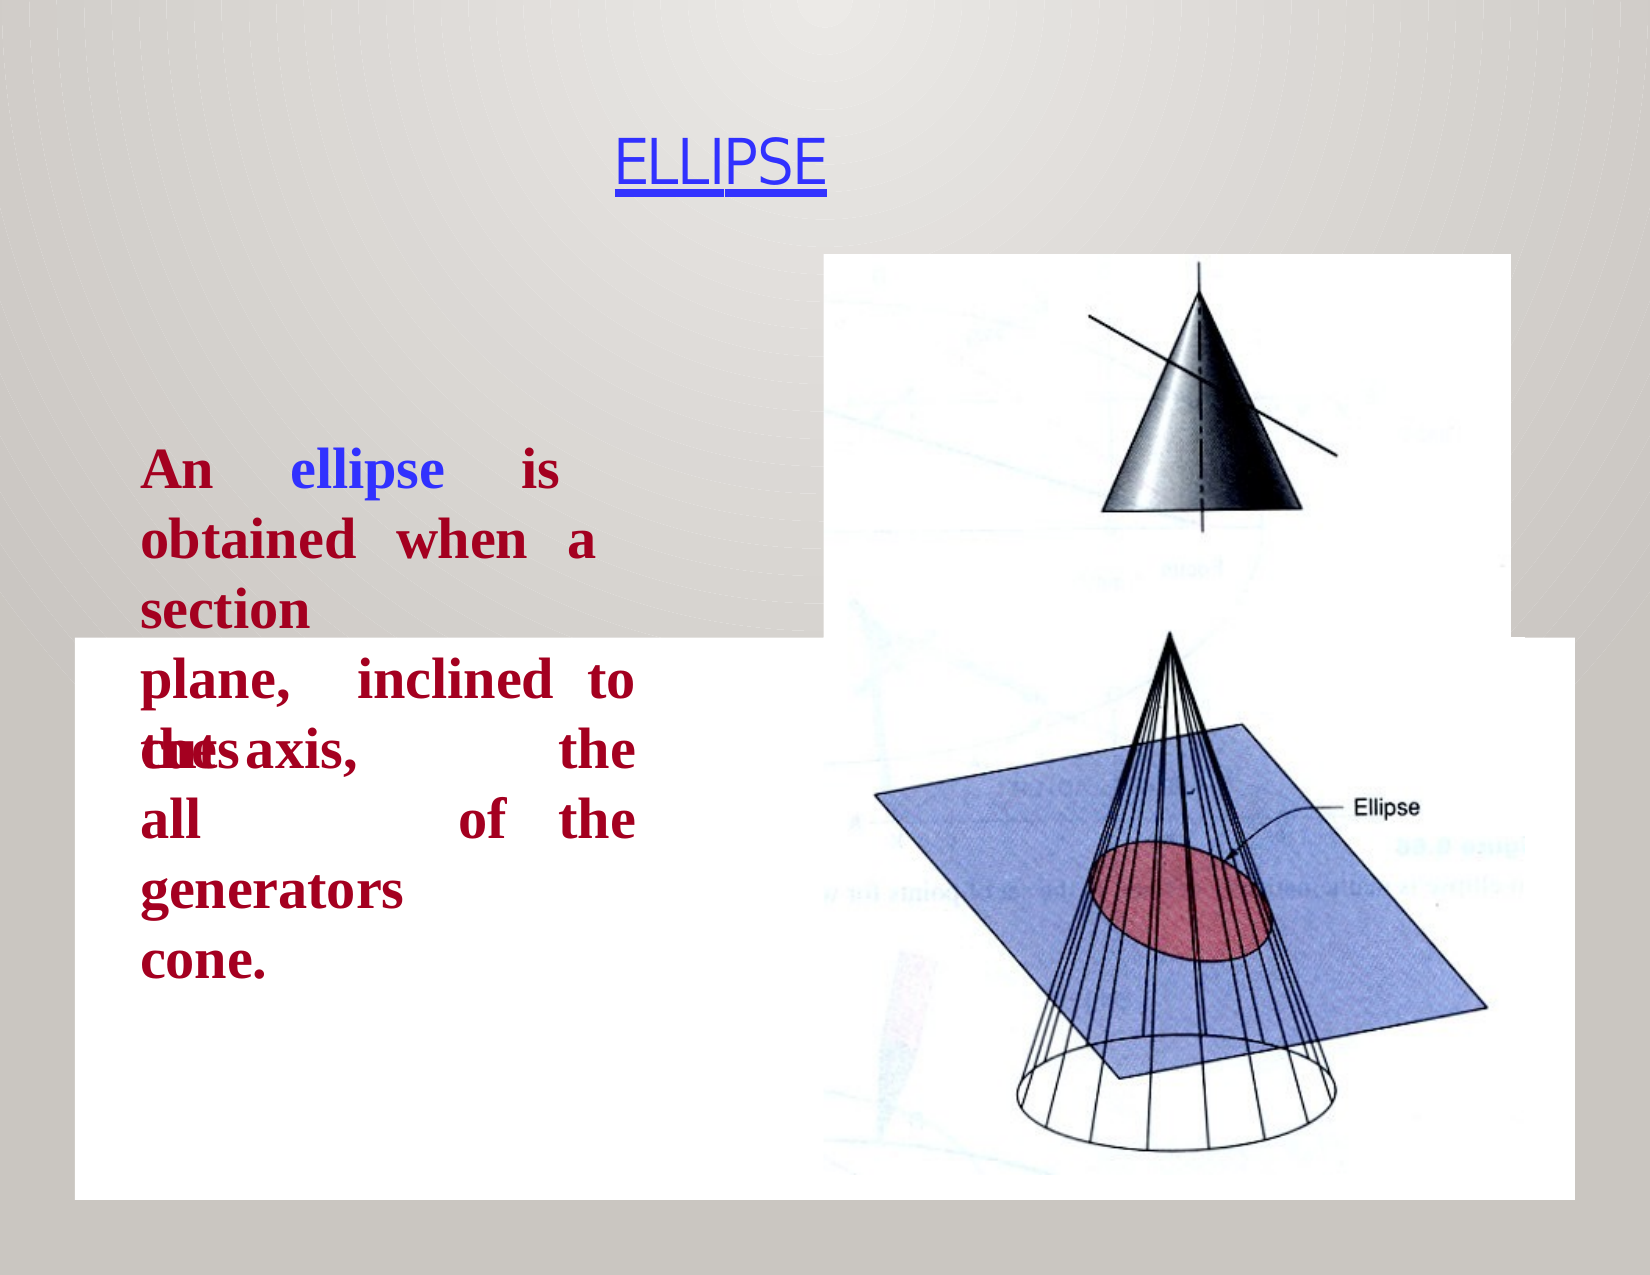

# Ellipse

An ellipse is  obtained when a  section	plane,  inclined to the axis,

cuts	all  generators  cone.
the
of	the
25